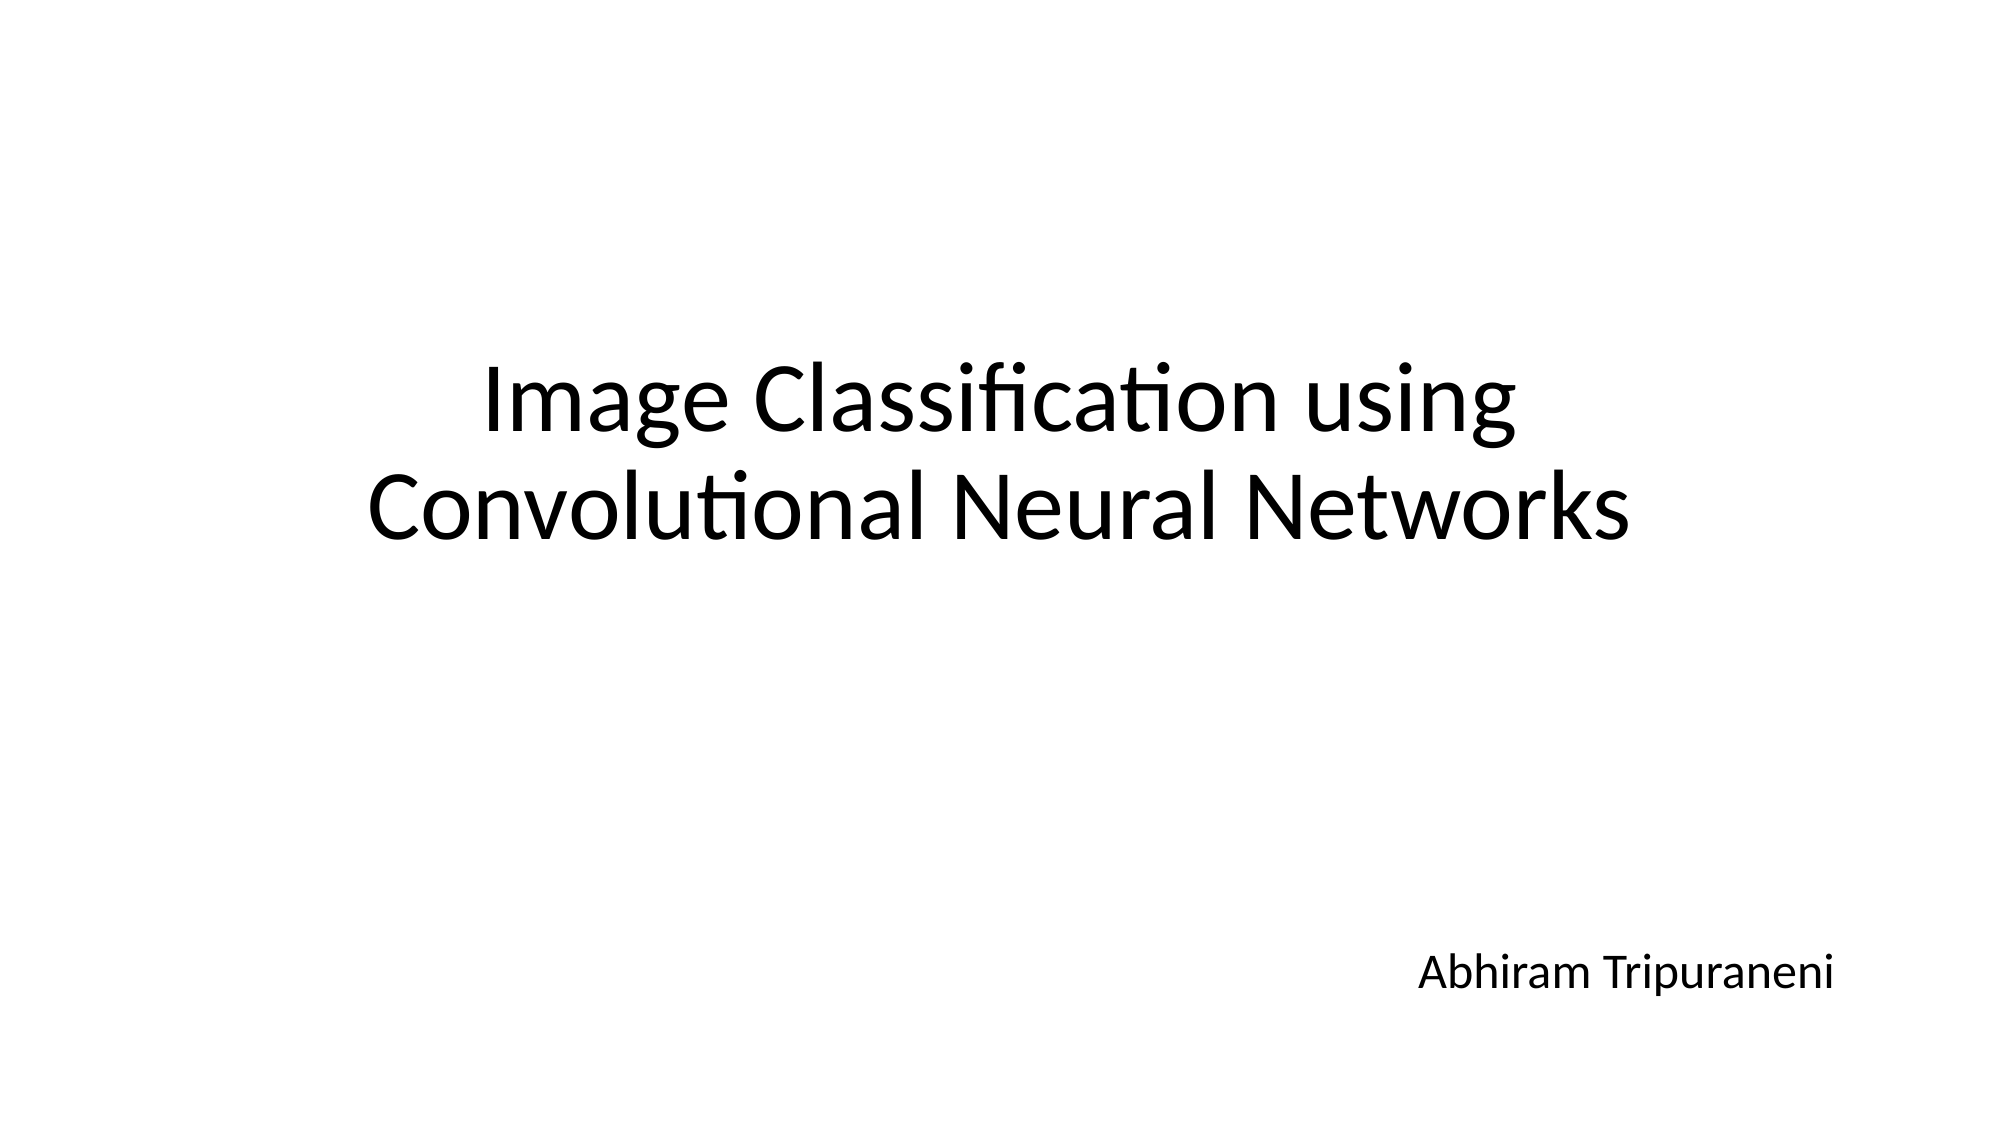

# Image Classification using Convolutional Neural Networks
Abhiram Tripuraneni